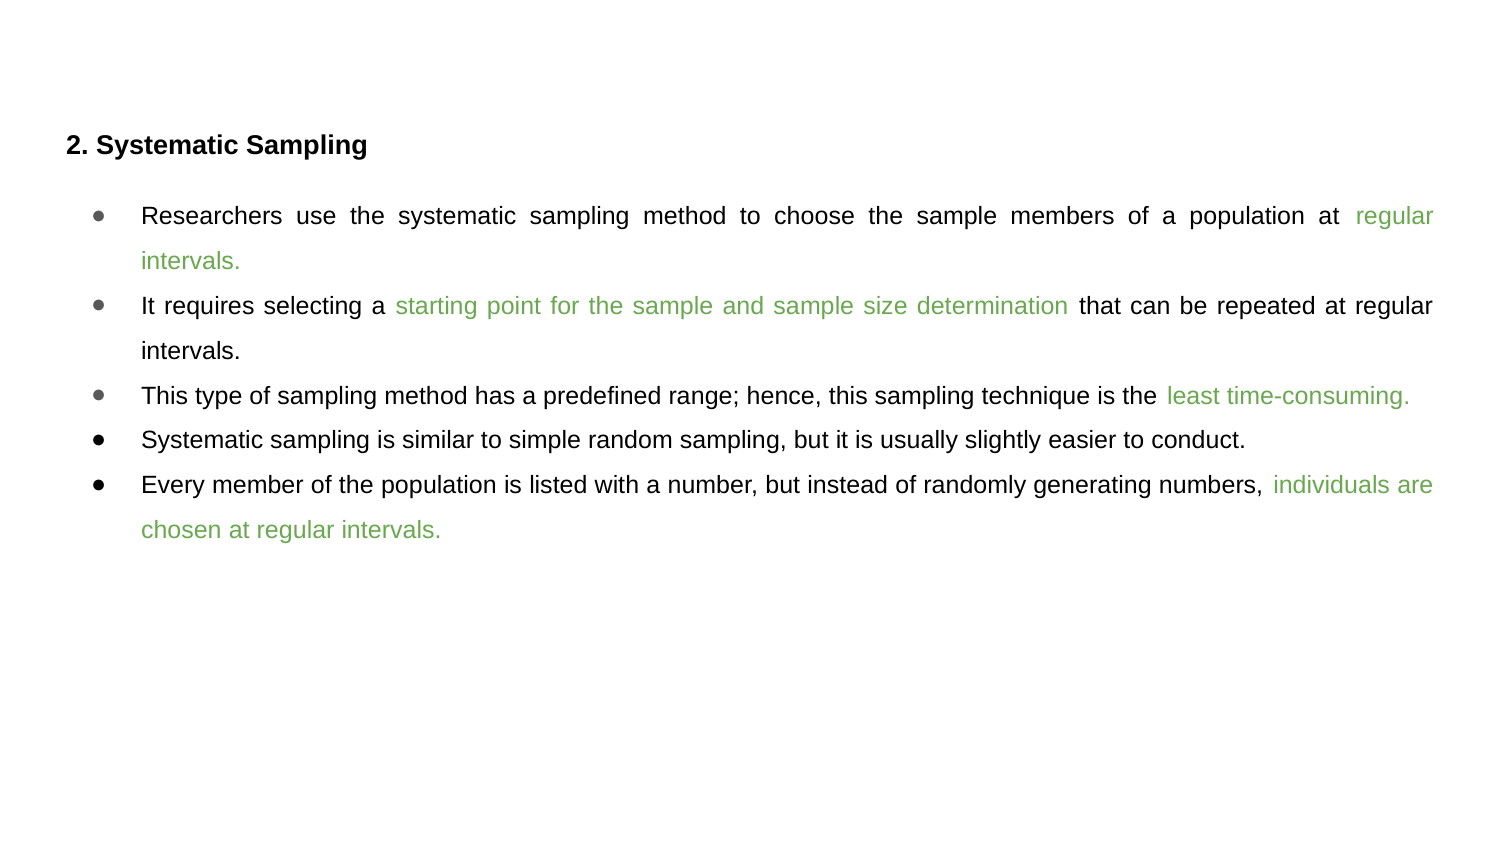

2. Systematic Sampling
Researchers use the systematic sampling method to choose the sample members of a population at regular intervals.
It requires selecting a starting point for the sample and sample size determination that can be repeated at regular intervals.
This type of sampling method has a predefined range; hence, this sampling technique is the least time-consuming.
Systematic sampling is similar to simple random sampling, but it is usually slightly easier to conduct.
Every member of the population is listed with a number, but instead of randomly generating numbers, individuals are chosen at regular intervals.